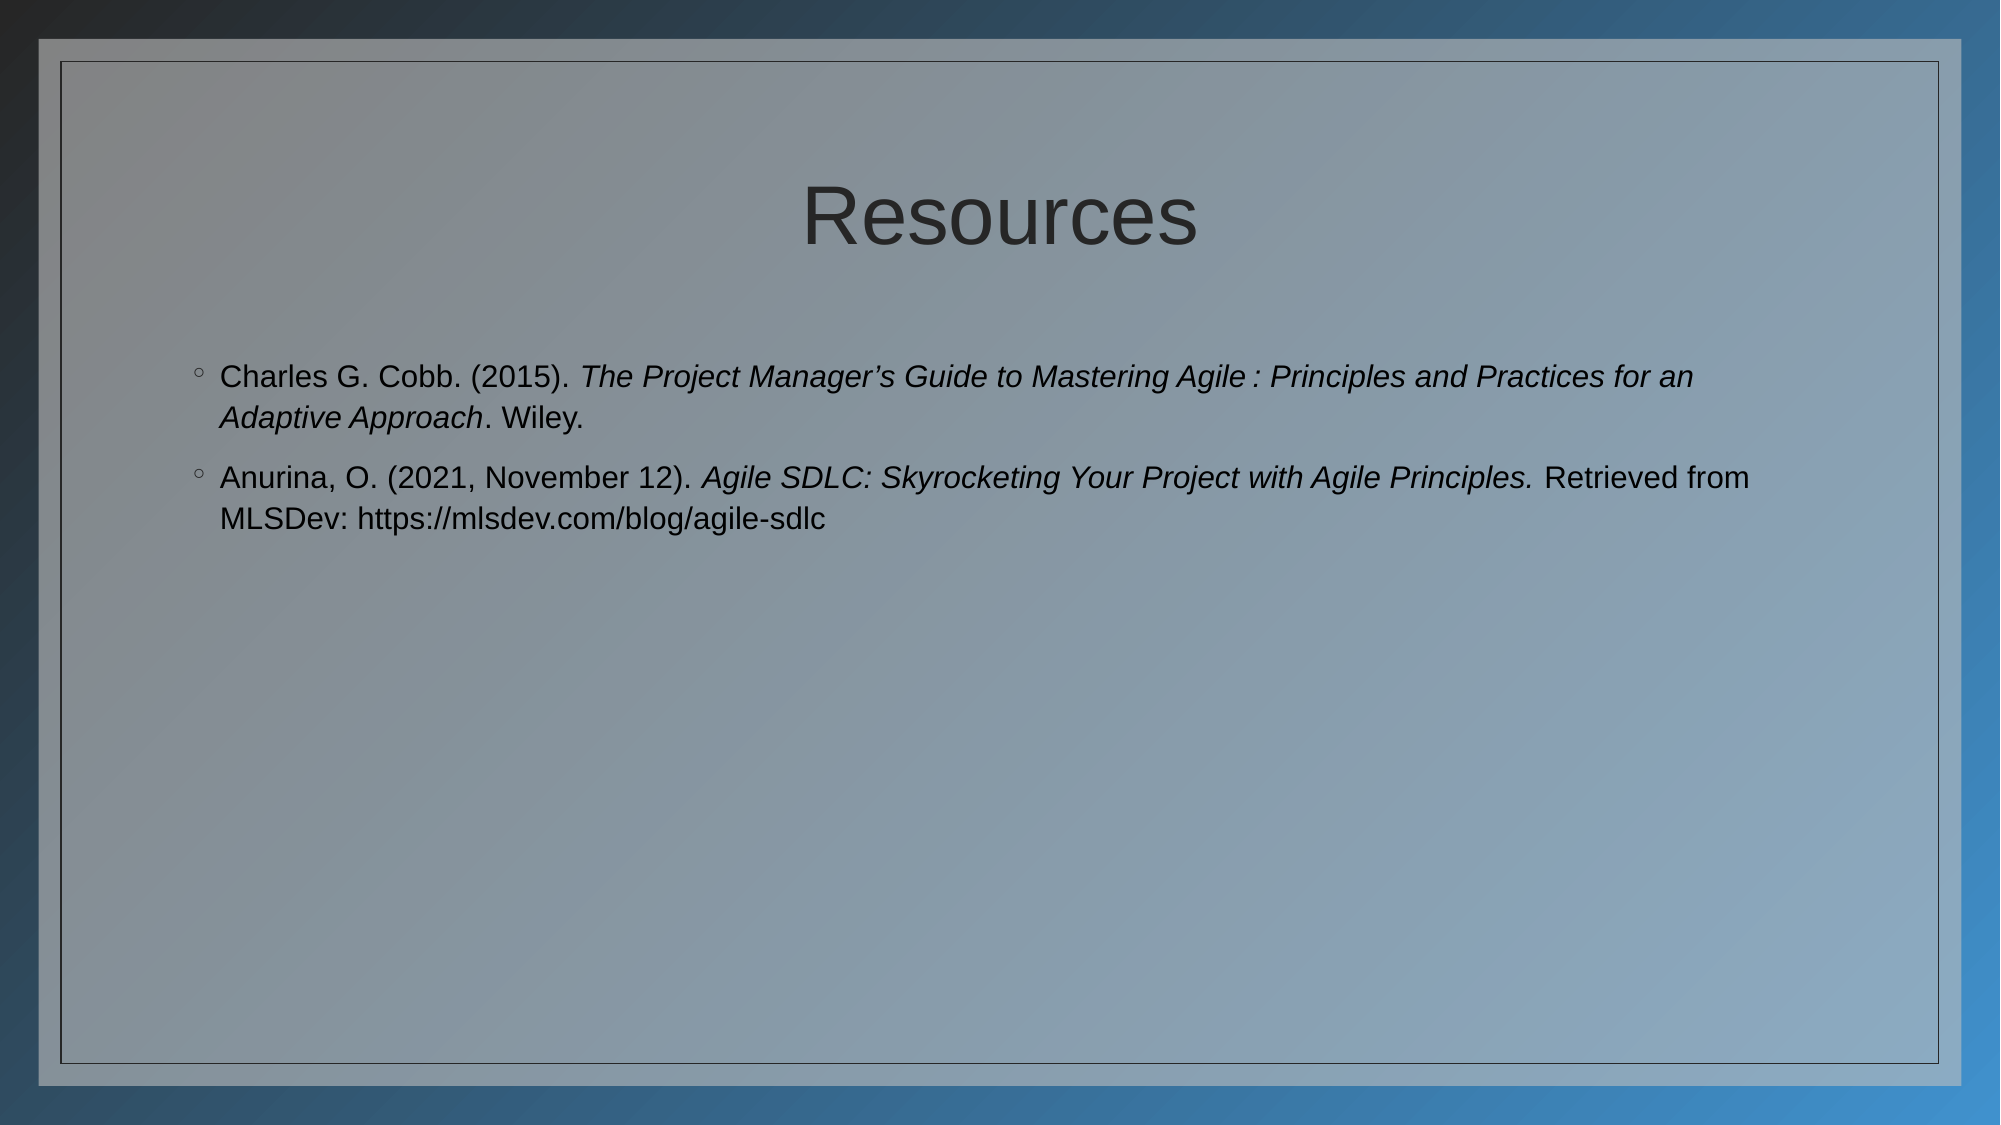

# Resources
Charles G. Cobb. (2015). The Project Manager’s Guide to Mastering Agile : Principles and Practices for an Adaptive Approach. Wiley.
Anurina, O. (2021, November 12). Agile SDLC: Skyrocketing Your Project with Agile Principles. Retrieved from MLSDev: https://mlsdev.com/blog/agile-sdlc